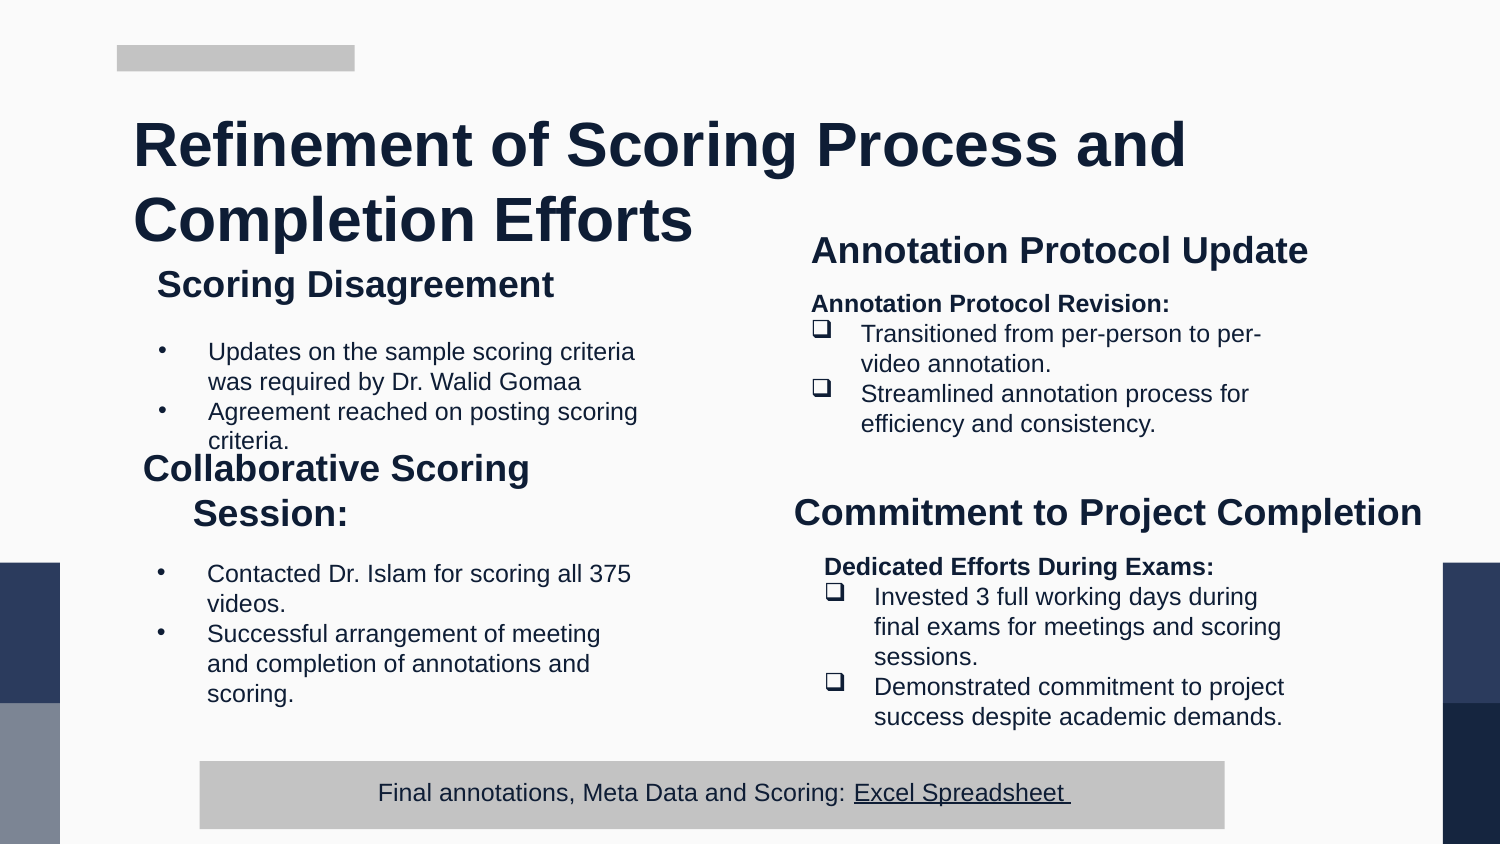

# Refinement of Scoring Process and Completion Efforts
Annotation Protocol Update
Scoring Disagreement
Annotation Protocol Revision:
Transitioned from per-person to per-video annotation.
Streamlined annotation process for efficiency and consistency.
Updates on the sample scoring criteria was required by Dr. Walid Gomaa
Agreement reached on posting scoring criteria.
Commitment to Project Completion
Collaborative Scoring Session:
Dedicated Efforts During Exams:
Invested 3 full working days during final exams for meetings and scoring sessions.
Demonstrated commitment to project success despite academic demands.
Contacted Dr. Islam for scoring all 375 videos.
Successful arrangement of meeting and completion of annotations and scoring.
Final annotations, Meta Data and Scoring: Excel Spreadsheet